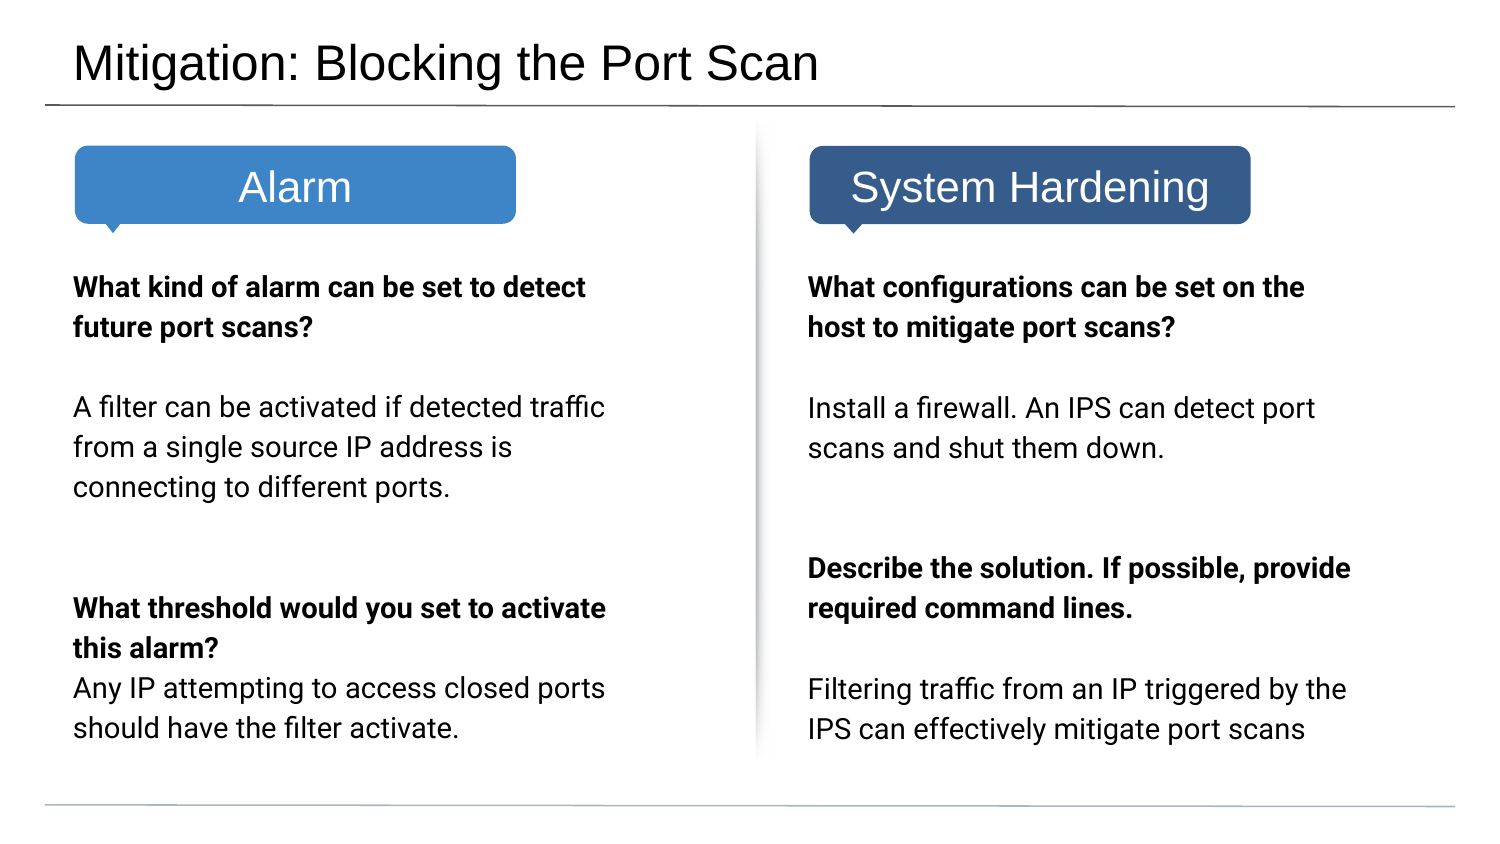

# Mitigation: Blocking the Port Scan
What kind of alarm can be set to detect future port scans?

A filter can be activated if detected traffic from a single source IP address is connecting to different ports.

What threshold would you set to activate this alarm?
Any IP attempting to access closed ports should have the filter activate.
What configurations can be set on the host to mitigate port scans?

Install a firewall. An IPS can detect port scans and shut them down.

Describe the solution. If possible, provide required command lines.

Filtering traffic from an IP triggered by the IPS can effectively mitigate port scans